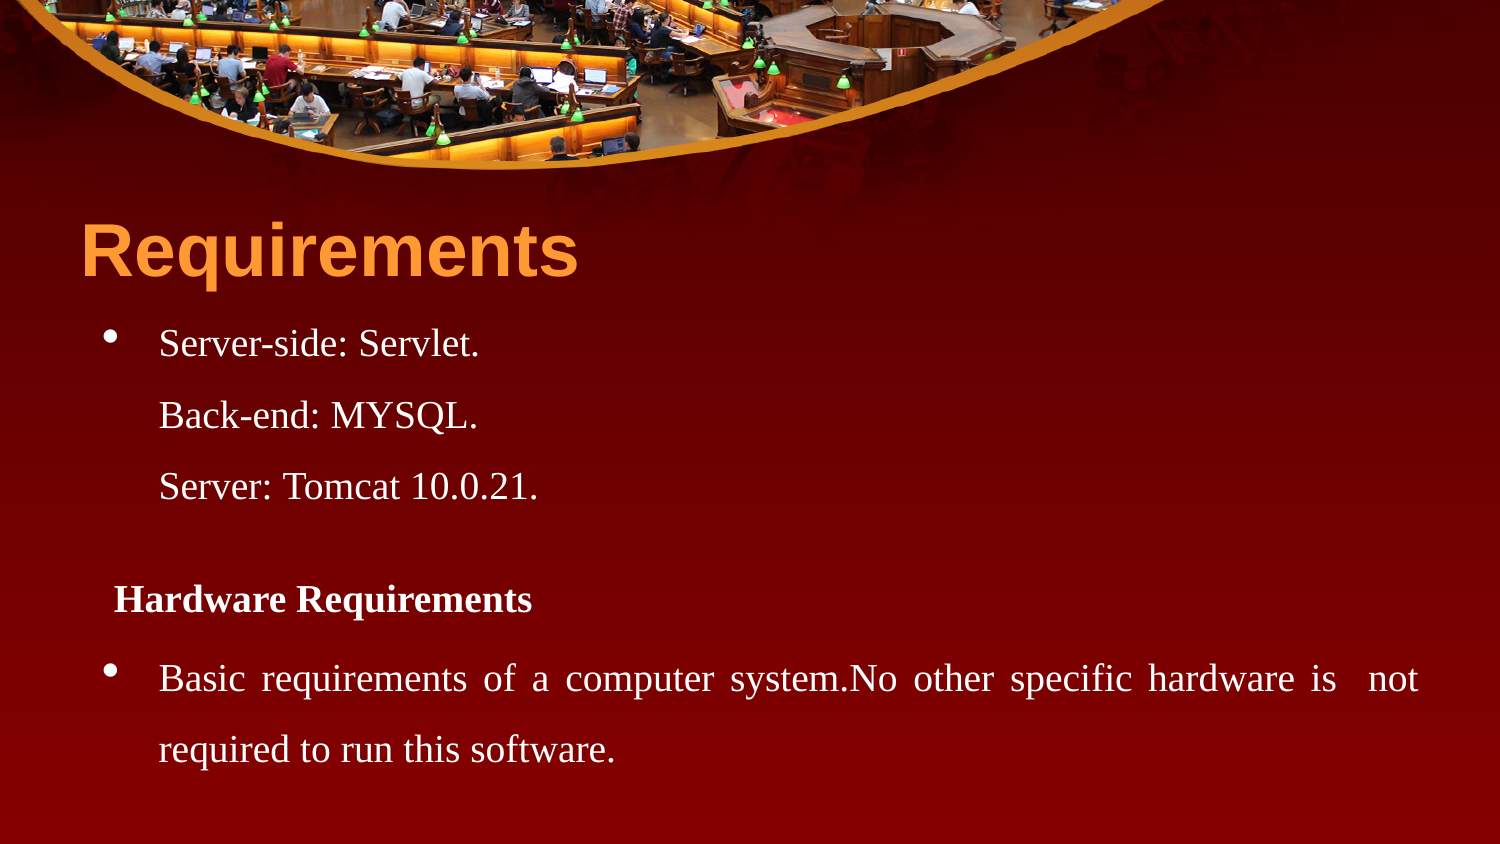

# Requirements
Server-side: Servlet.
Back-end: MYSQL.
Server: Tomcat 10.0.21.
 Hardware Requirements
Basic requirements of a computer system.No other specific hardware is  not required to run this software.